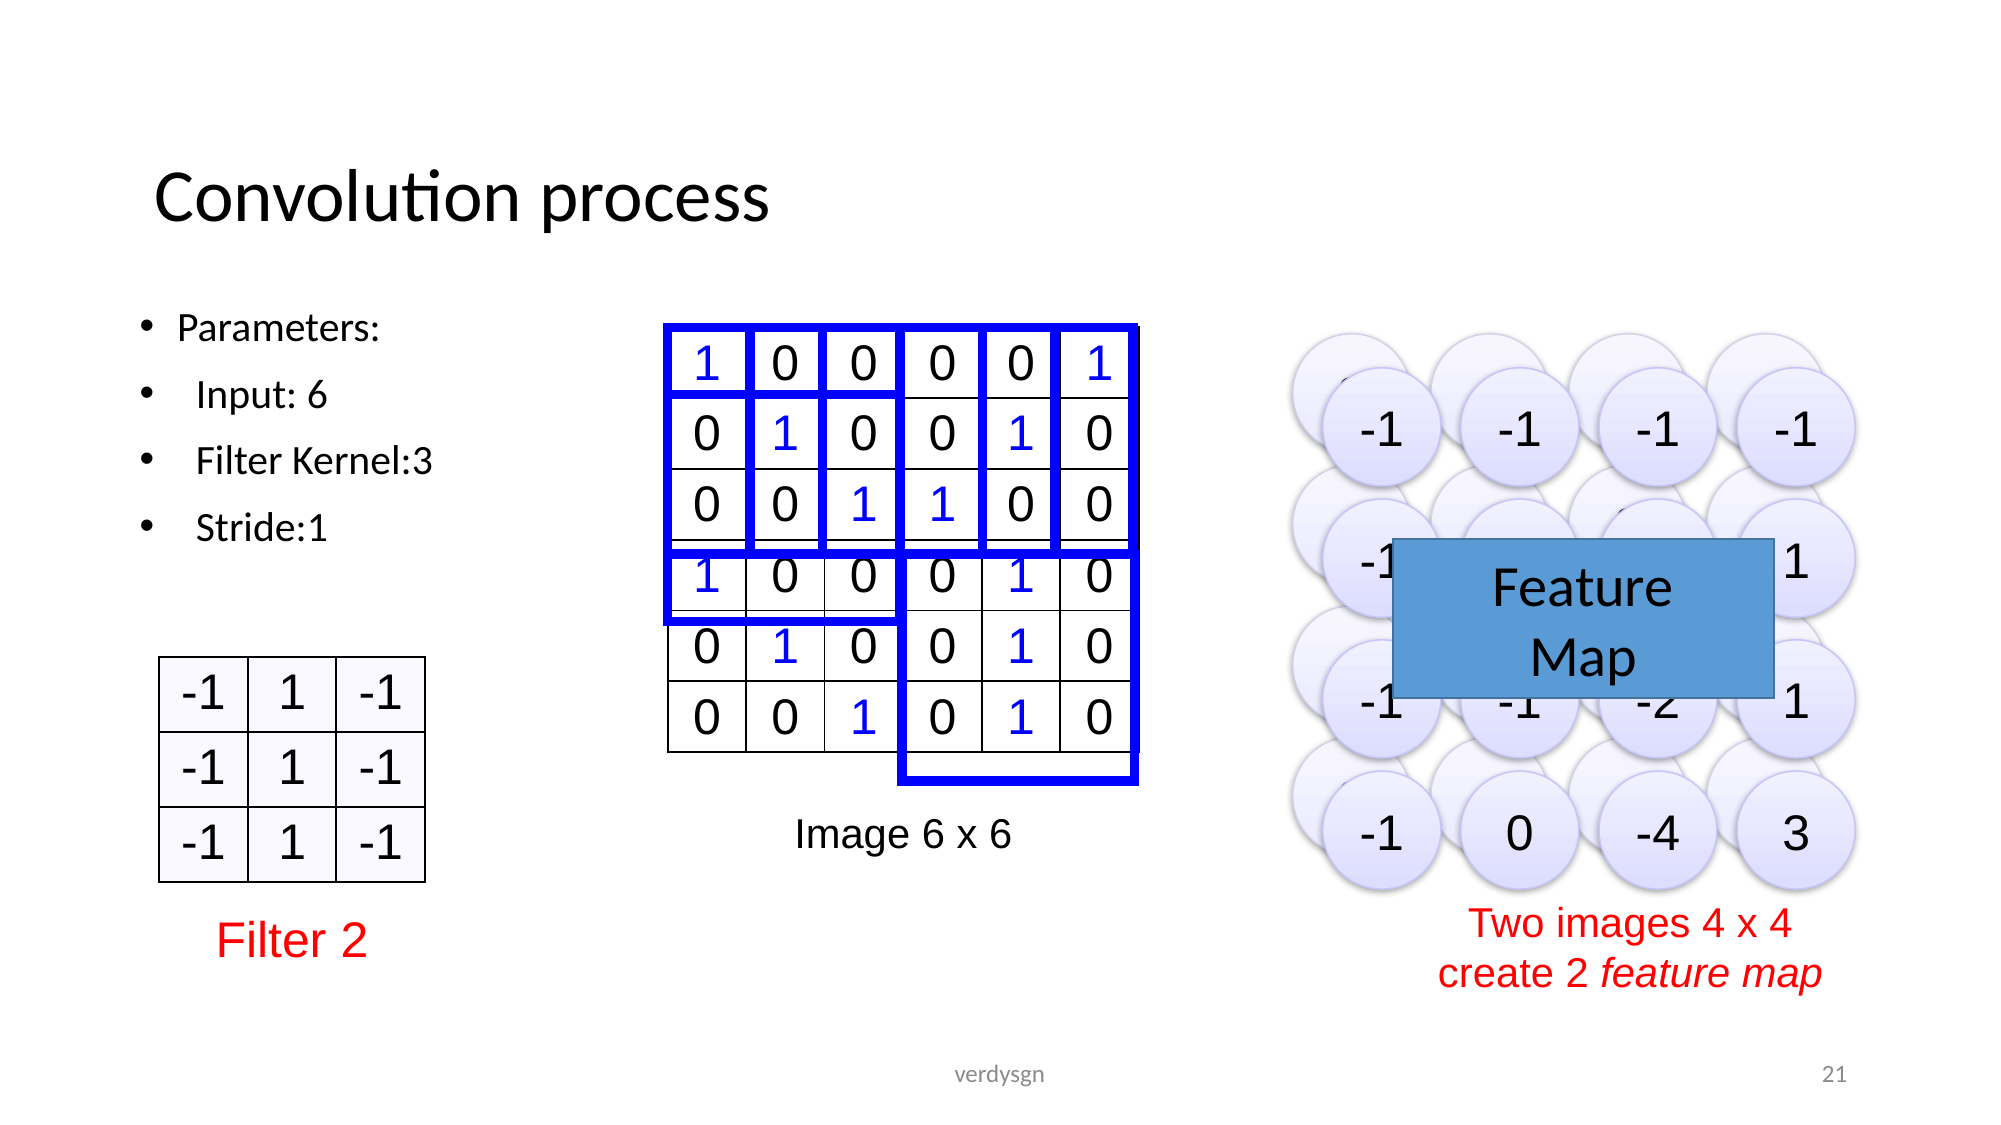

# Convolution process
Parameters:
Input: 6
Filter Kernel:3
Stride:1
| 1 | 0 | 0 | 0 | 0 | 1 |
| --- | --- | --- | --- | --- | --- |
| 0 | 1 | 0 | 0 | 1 | 0 |
| 0 | 0 | 1 | 1 | 0 | 0 |
| 1 | 0 | 0 | 0 | 1 | 0 |
| 0 | 1 | 0 | 0 | 1 | 0 |
| 0 | 0 | 1 | 0 | 1 | 0 |

3
-1
-3
-1
-1
-1
-1
-1

-3
1
0
-3
-1
-1
-2
1
Feature
Map

-3
-3
0
1
-1
-1
-2
1
| -1 | 1 | -1 |
| --- | --- | --- |
| -1 | 1 | -1 |
| -1 | 1 | -1 |
3
-2
-2
-1
-1
0
-4
3
Image 6 x 6
Two images 4 x 4
create 2 feature map
Filter 2
verdysgn
21